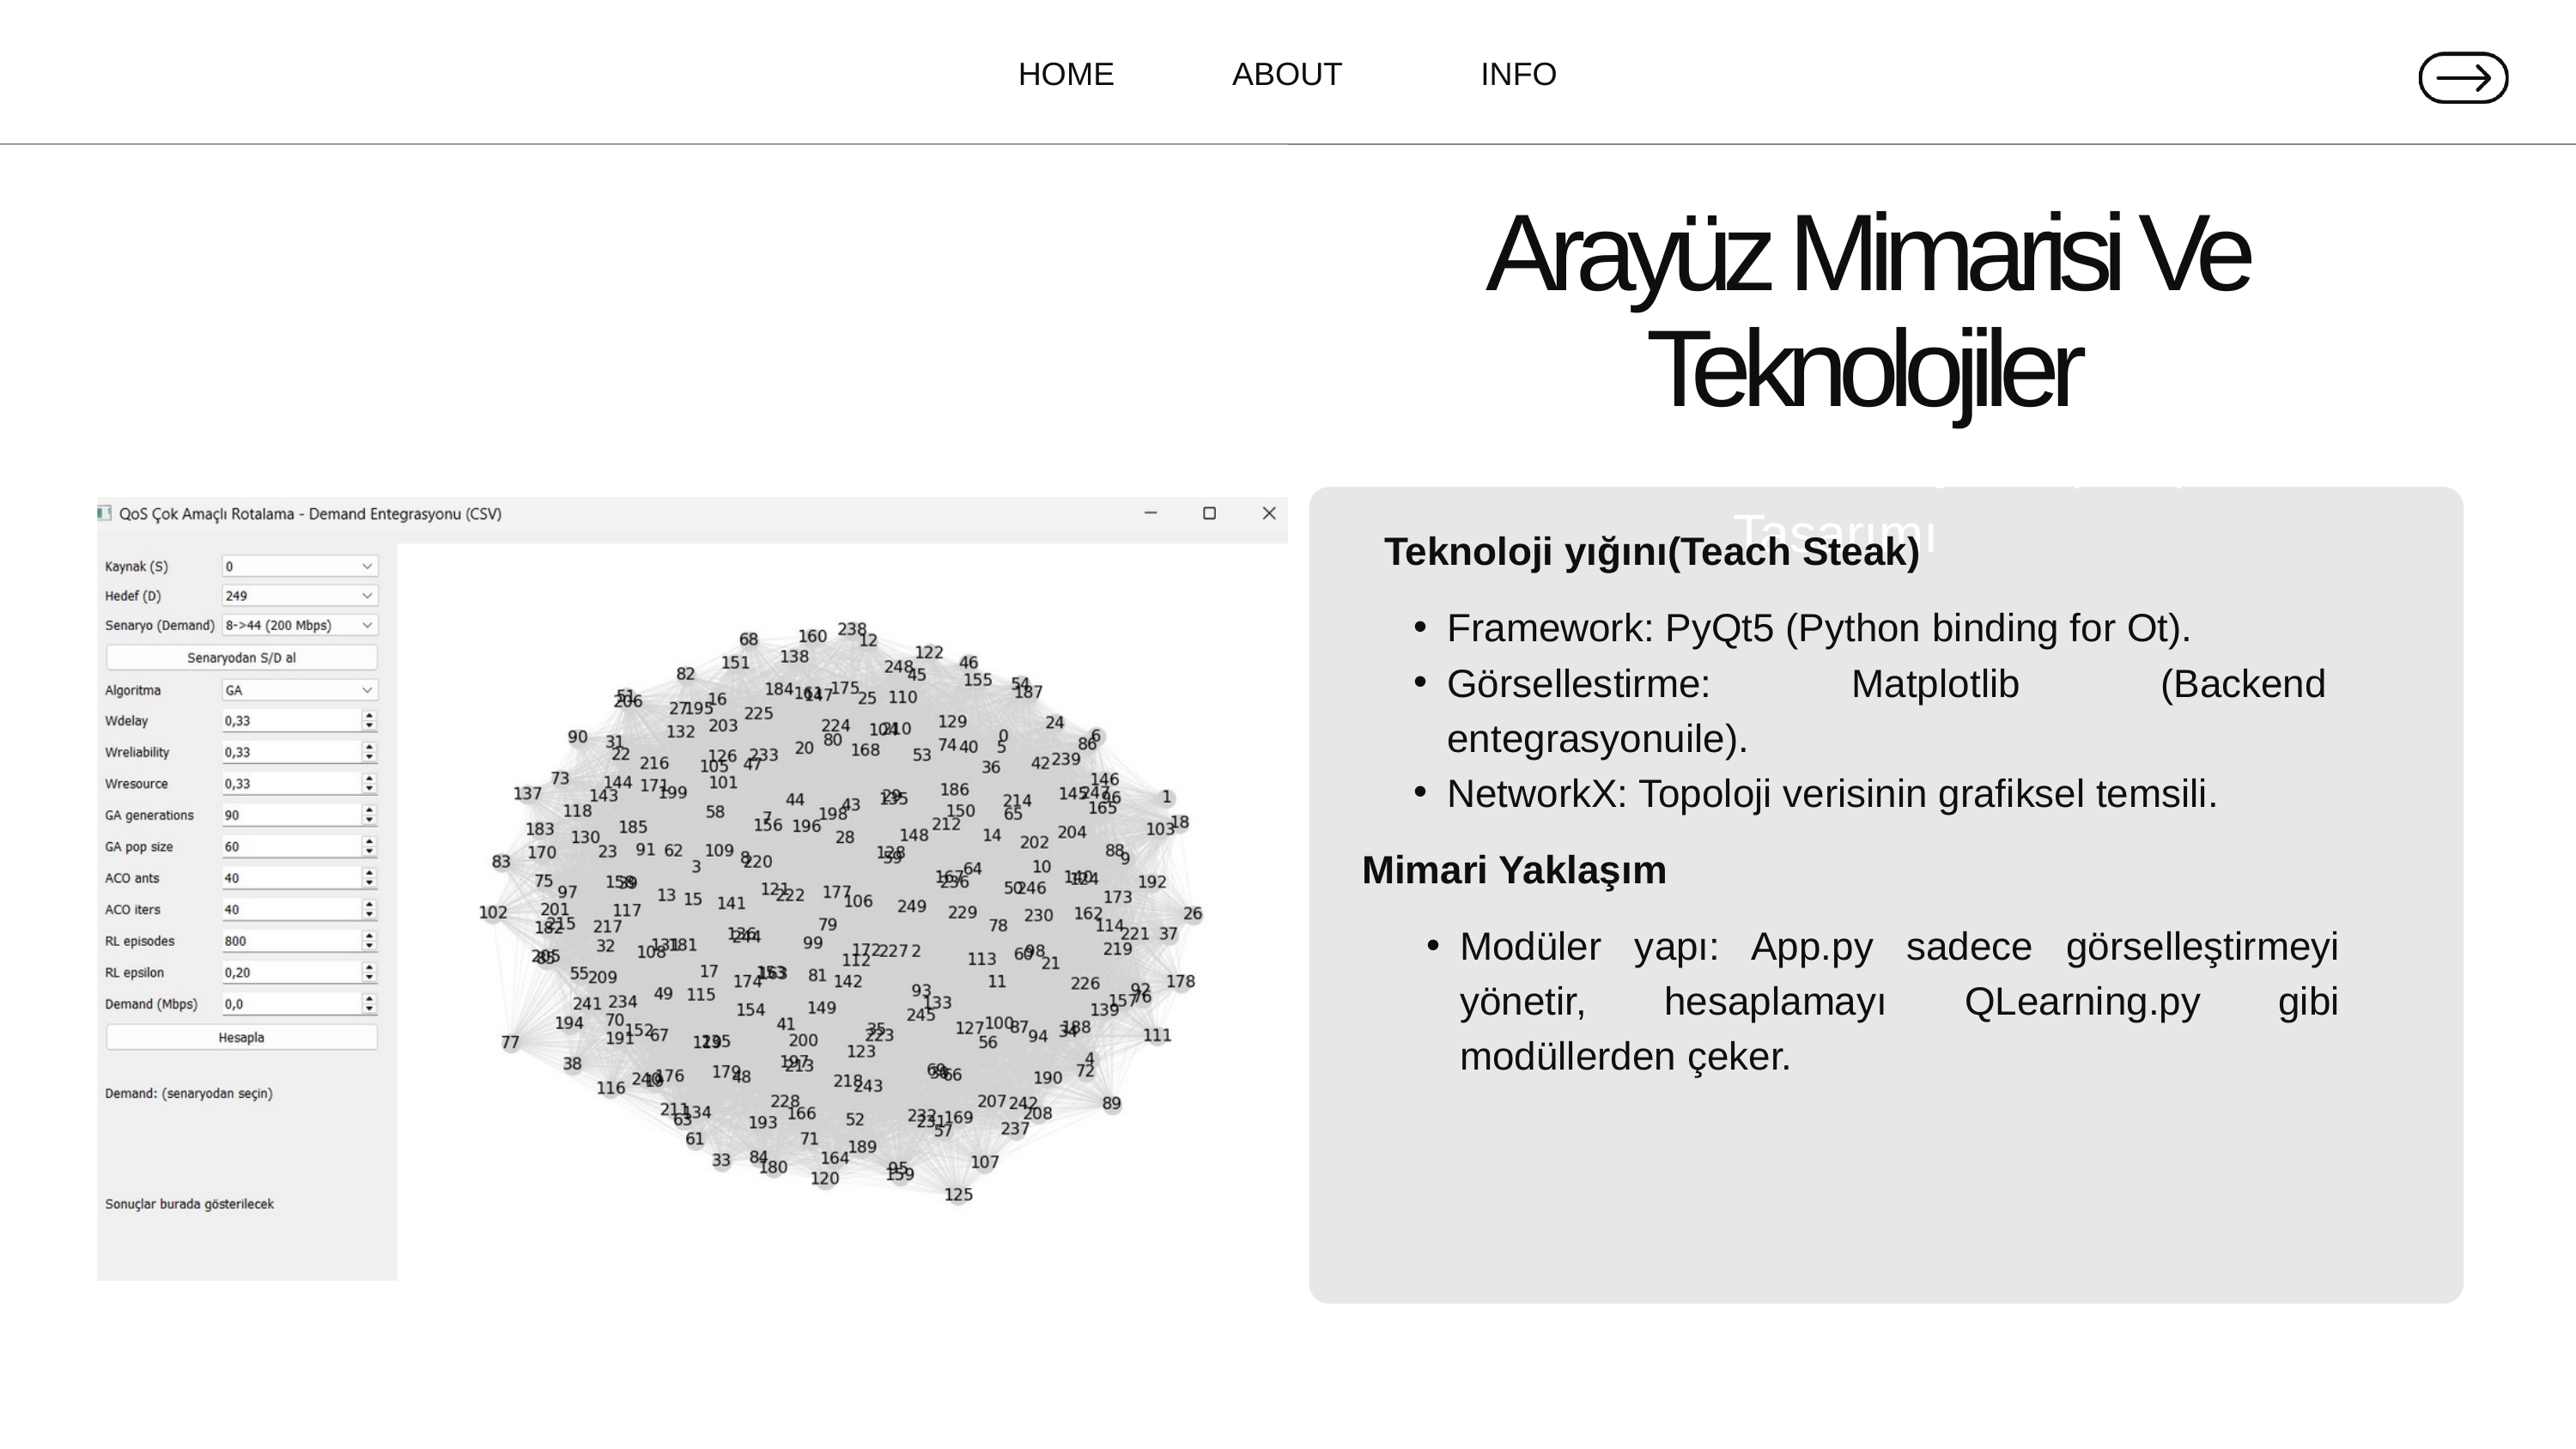

HOME
ABOUT
INFO

Arayüz Mimarisi Ve Teknolojiler
Grafik Kullanıcı Arayüzü (GUI) Tasarımı

Teknoloji yığını(Teach Steak)
Framework: PyQt5 (Python binding for Ot).
Görsellestirme: Matplotlib (Backend entegrasyonuile).
NetworkX: Topoloji verisinin grafiksel temsili.
Mimari Yaklaşım
Modüler yapı: App.py sadece görselleştirmeyi yönetir, hesaplamayı QLearning.py gibi modüllerden çeker.